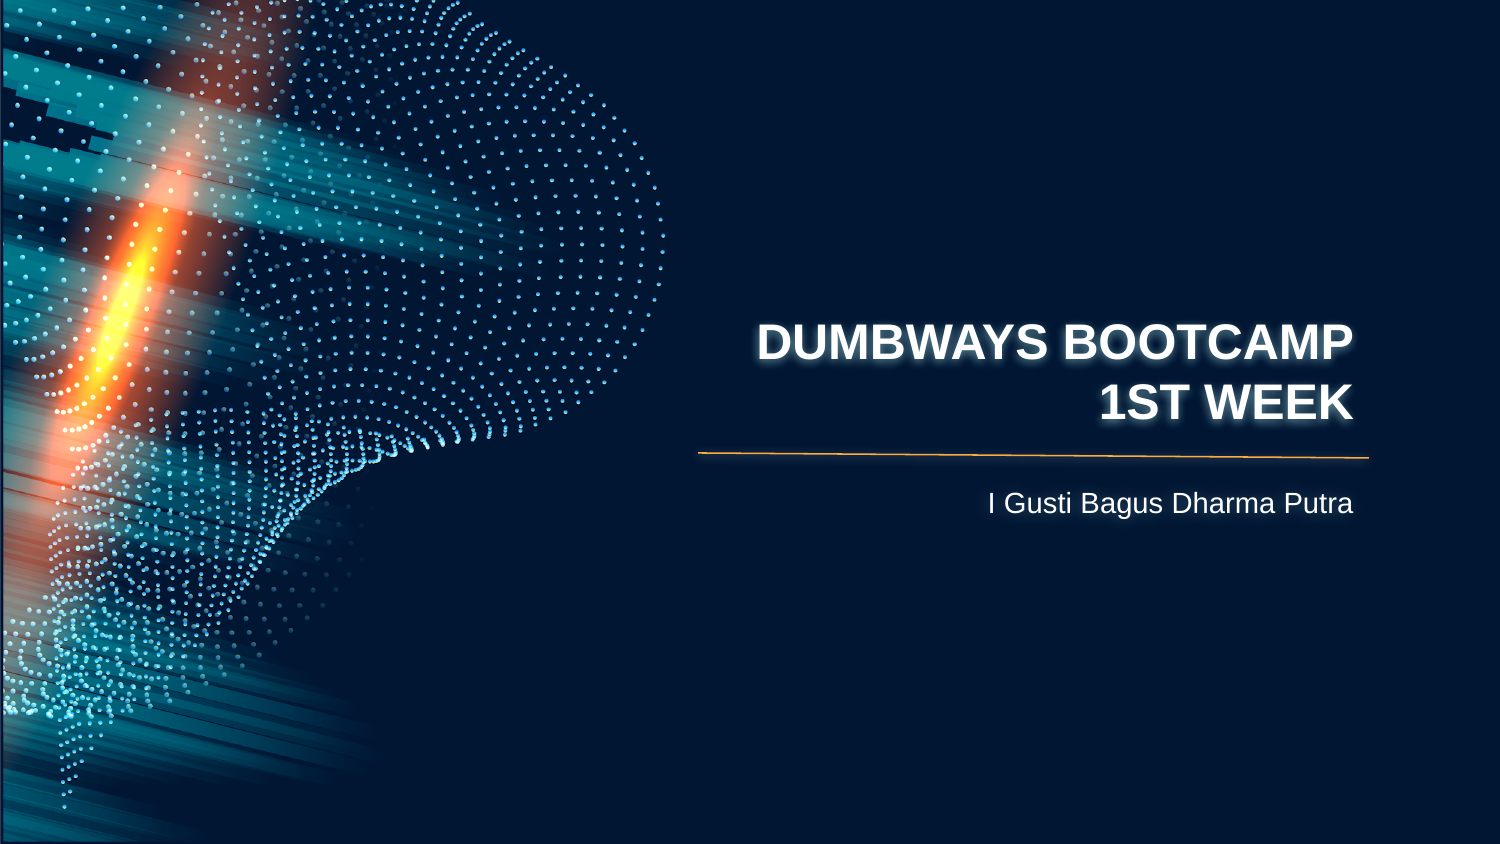

# DUMBWAYS BOOTCAMP
1ST WEEK
I Gusti Bagus Dharma Putra